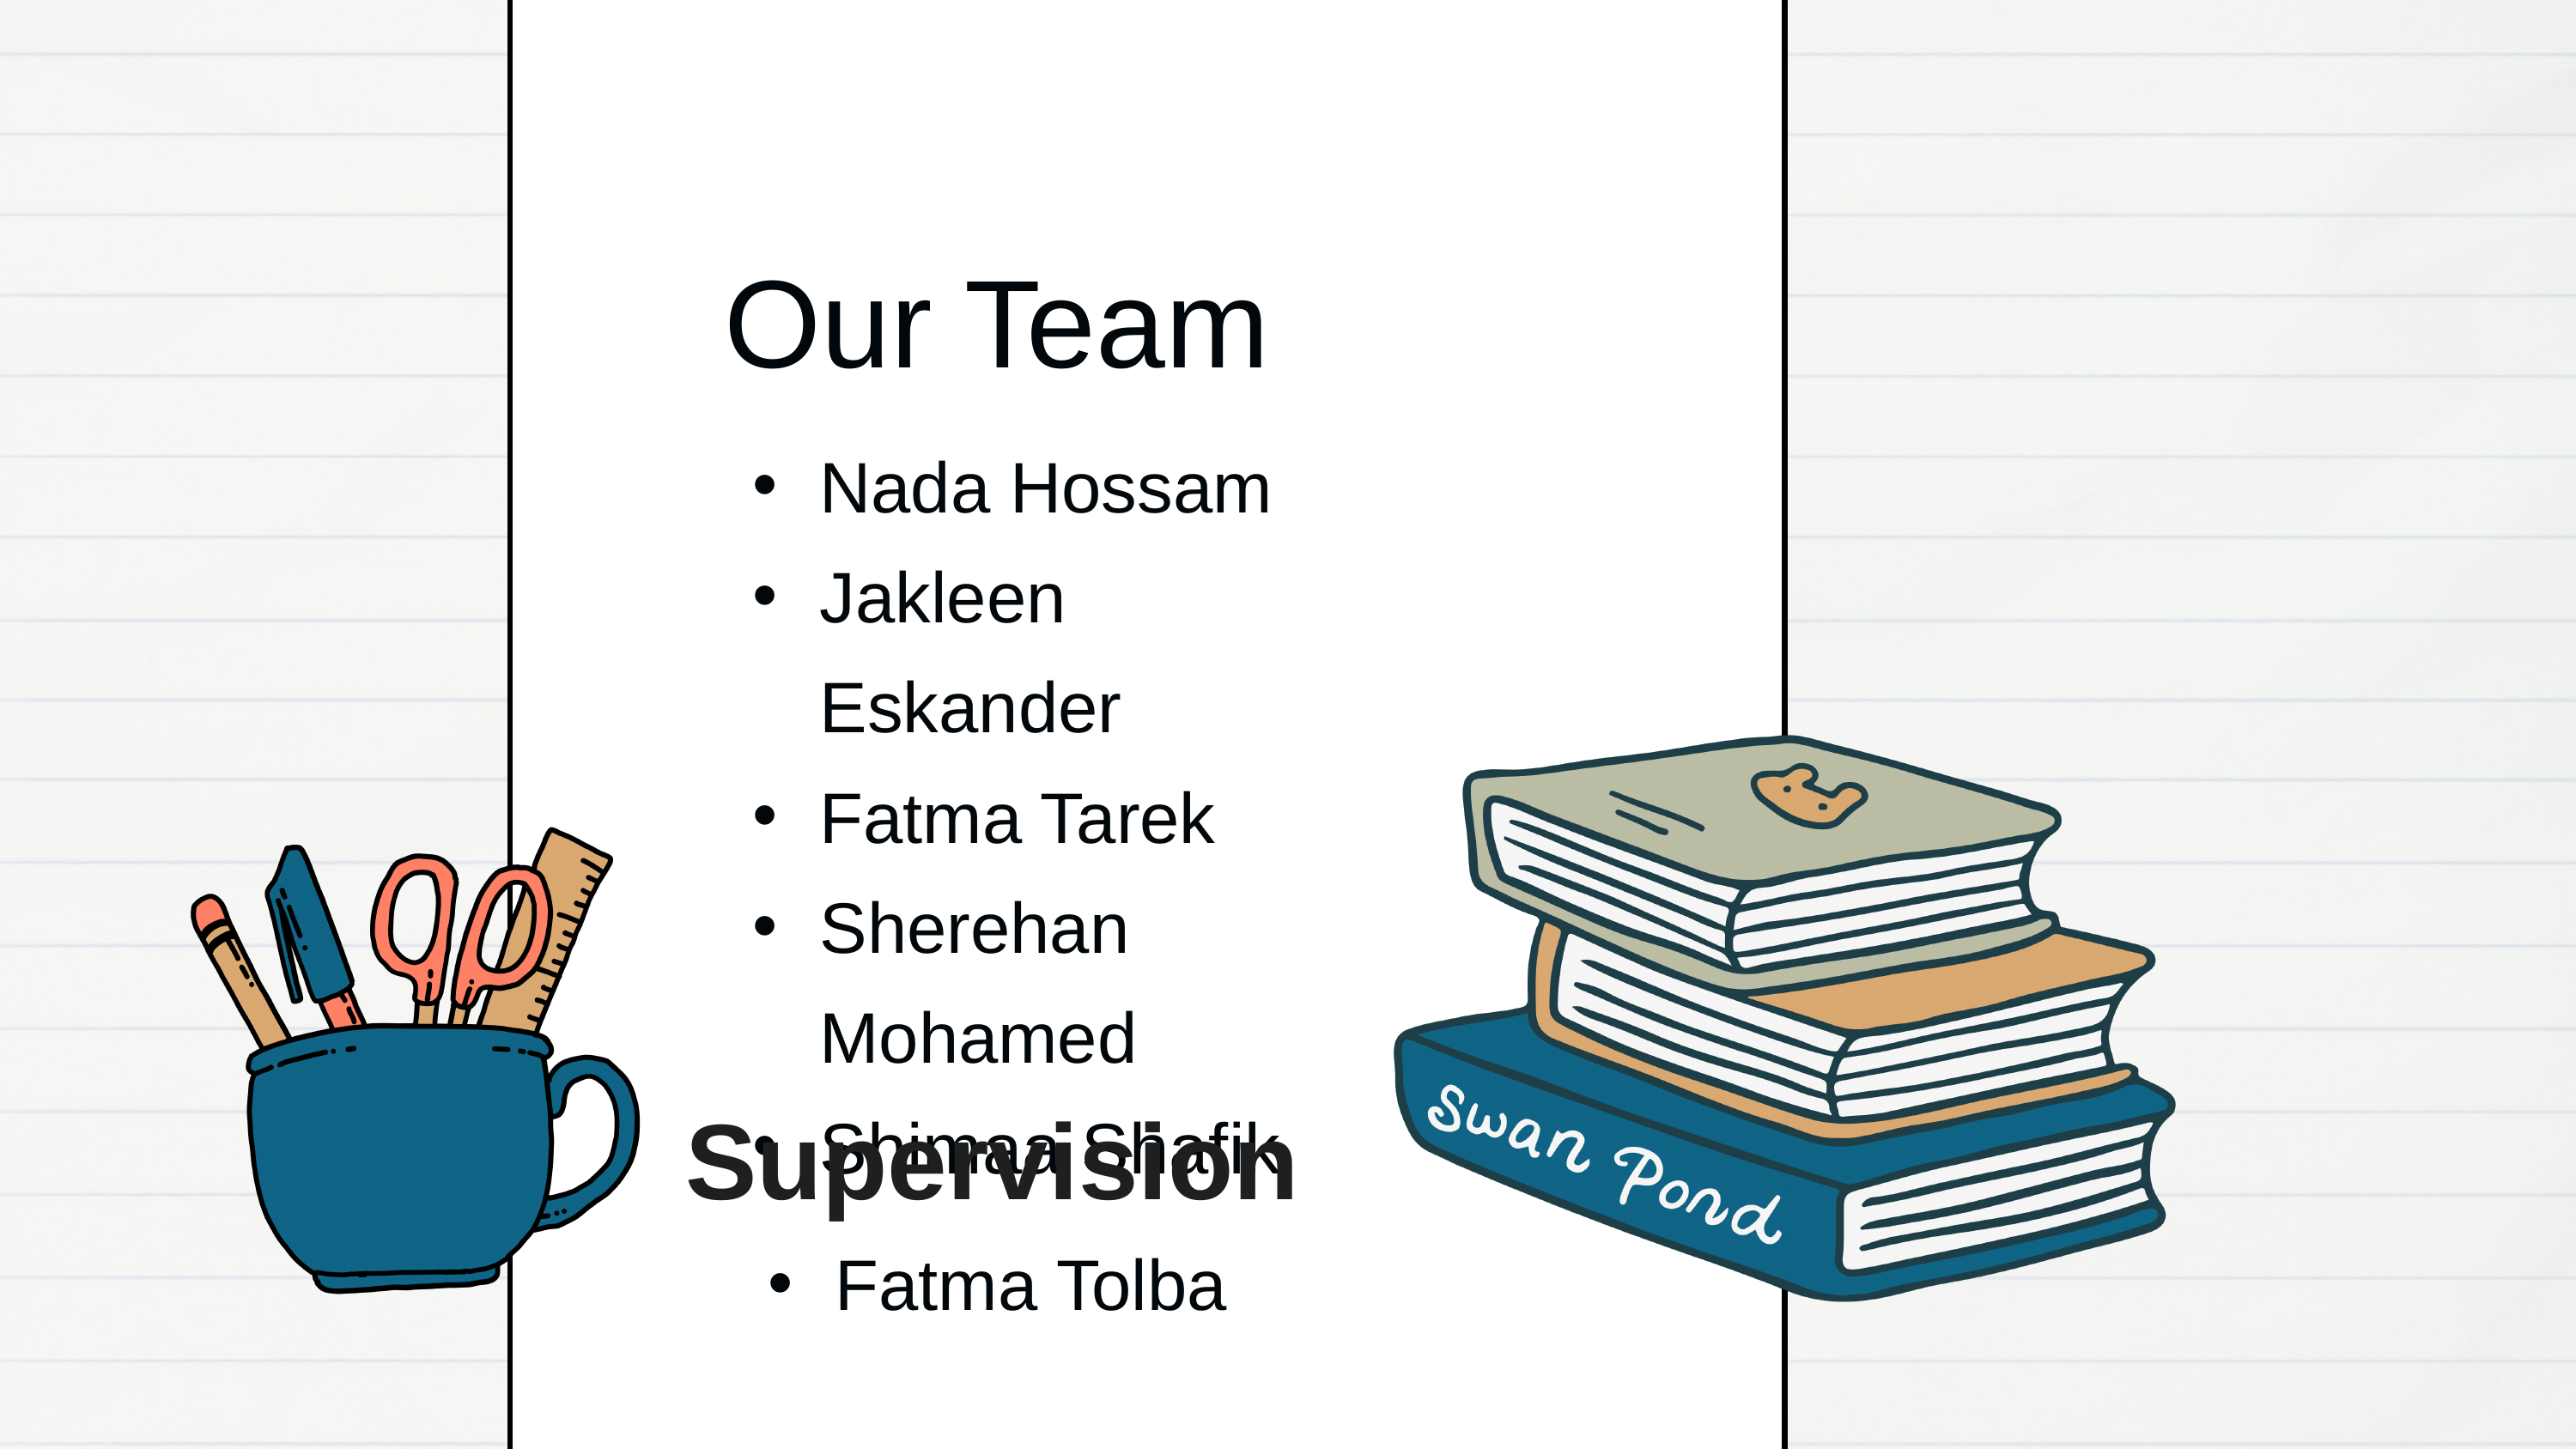

Our Team
Nada Hossam
Jakleen Eskander
Fatma Tarek
Sherehan Mohamed
Shimaa Shafik

Supervision
Fatma Tolba